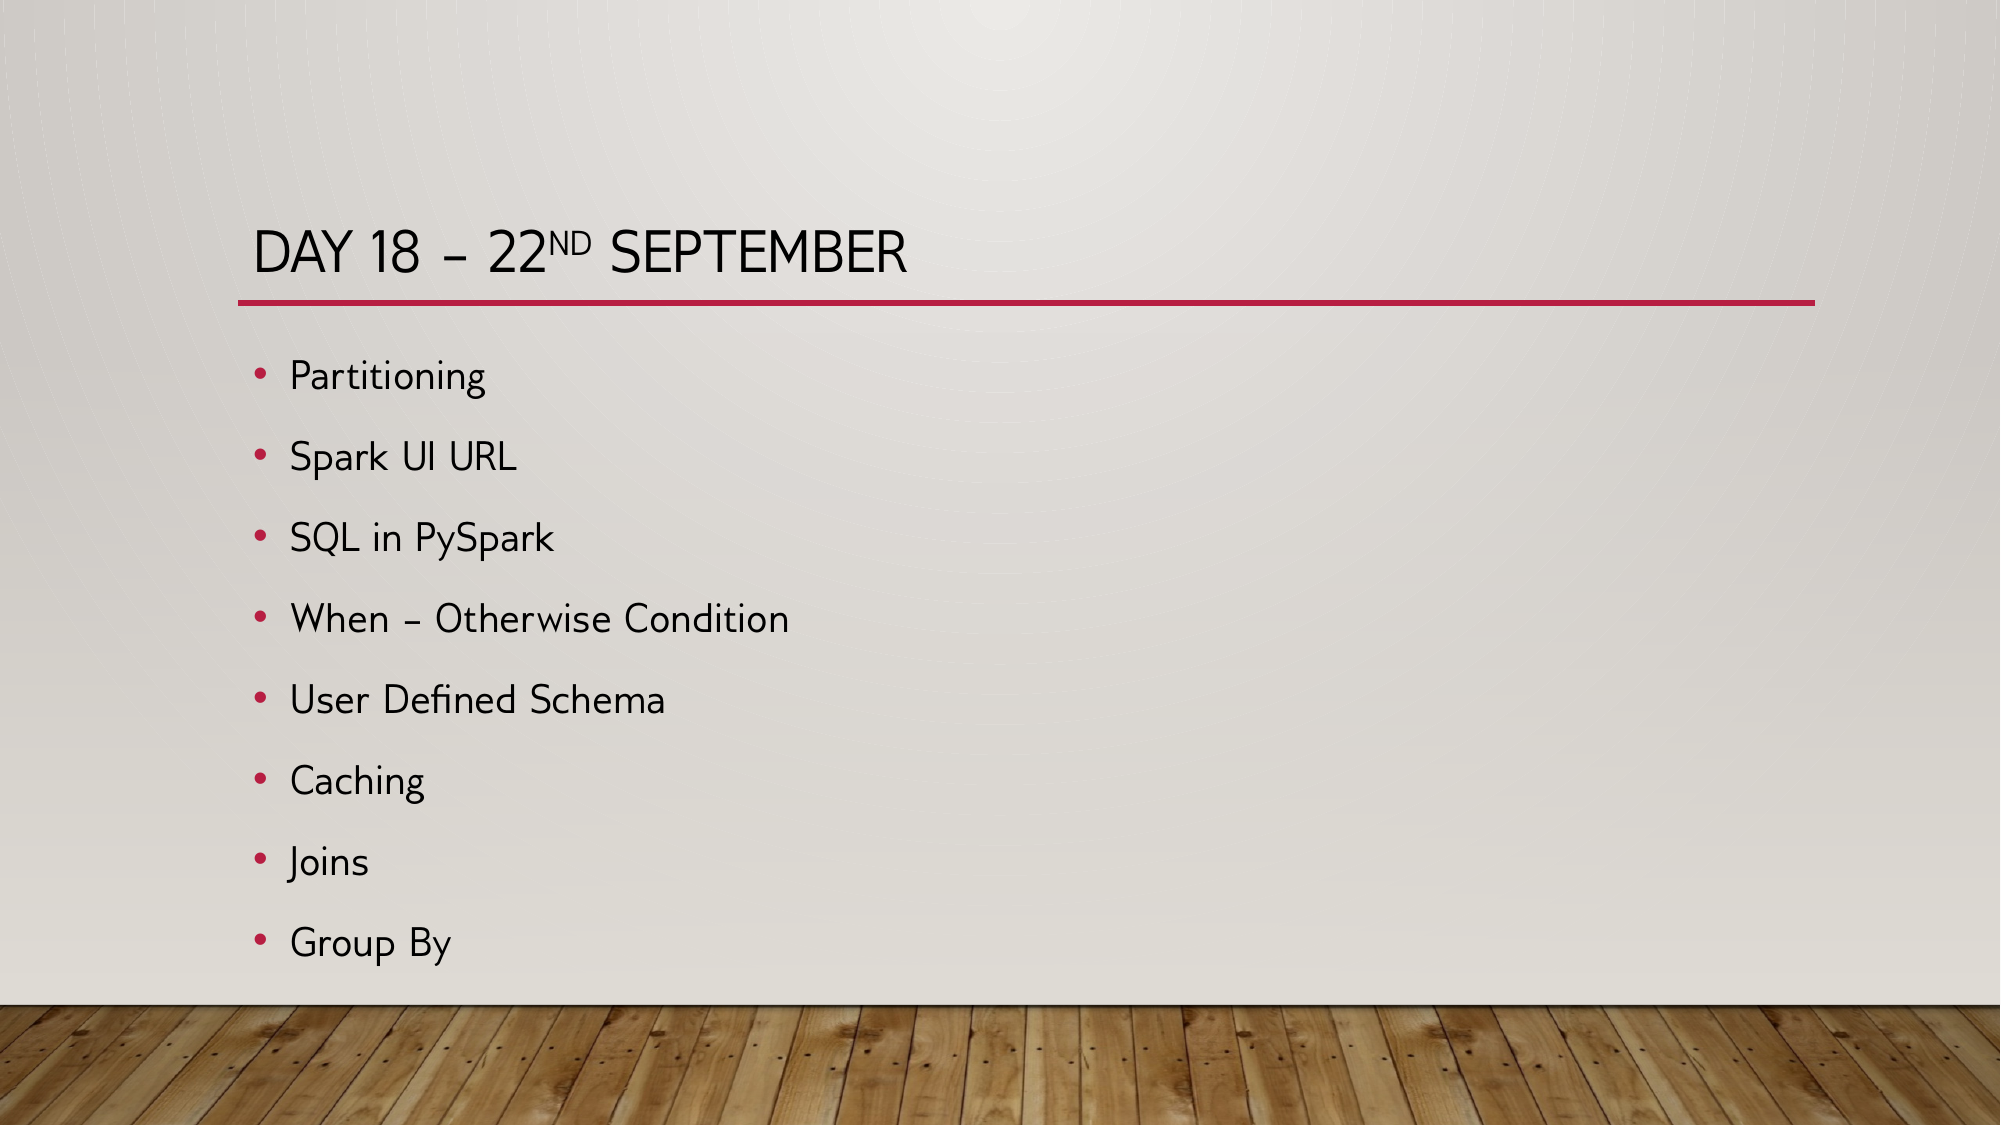

# Day 18 – 22nd September
Partitioning
Spark UI URL
SQL in PySpark
When – Otherwise Condition
User Defined Schema
Caching
Joins
Group By